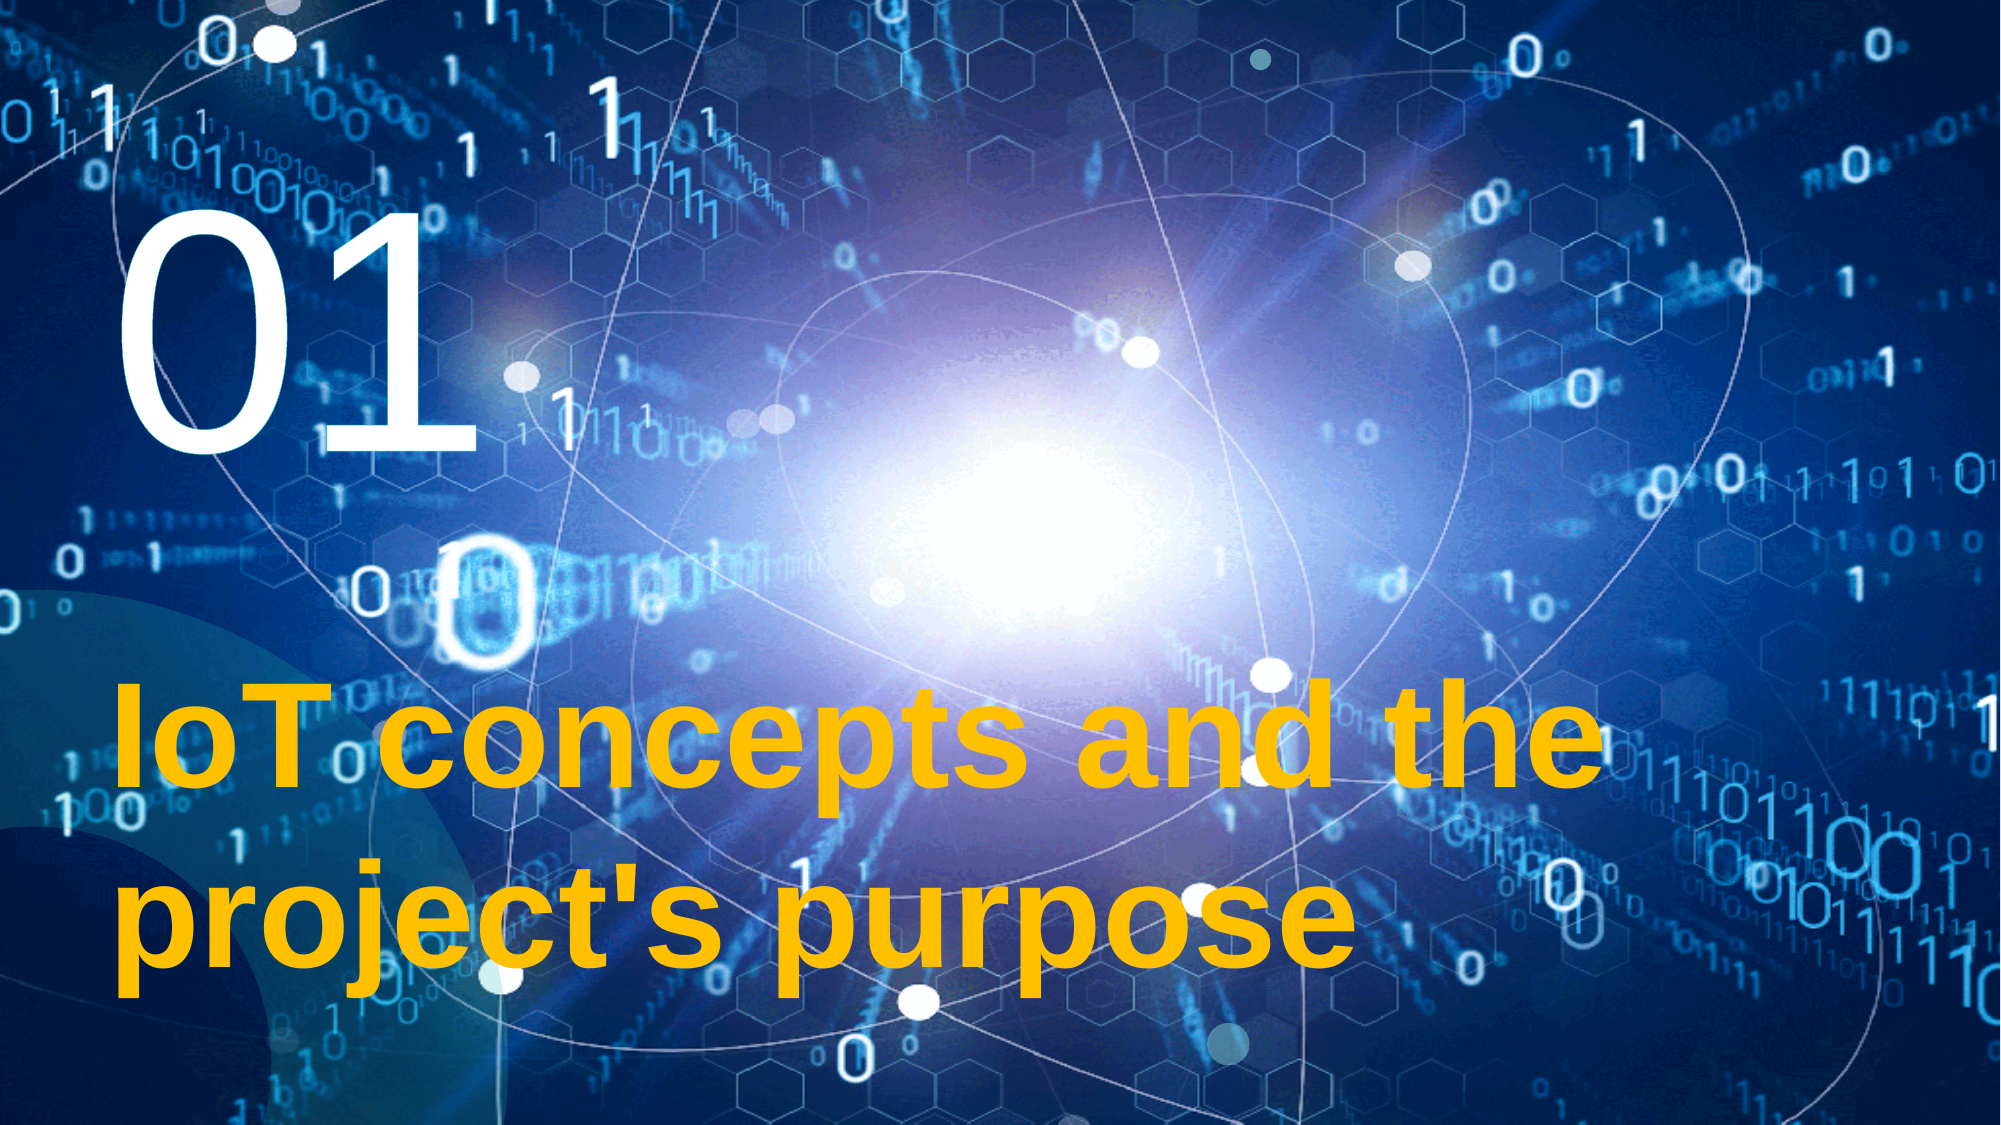

01

IoT concepts and the project's purpose